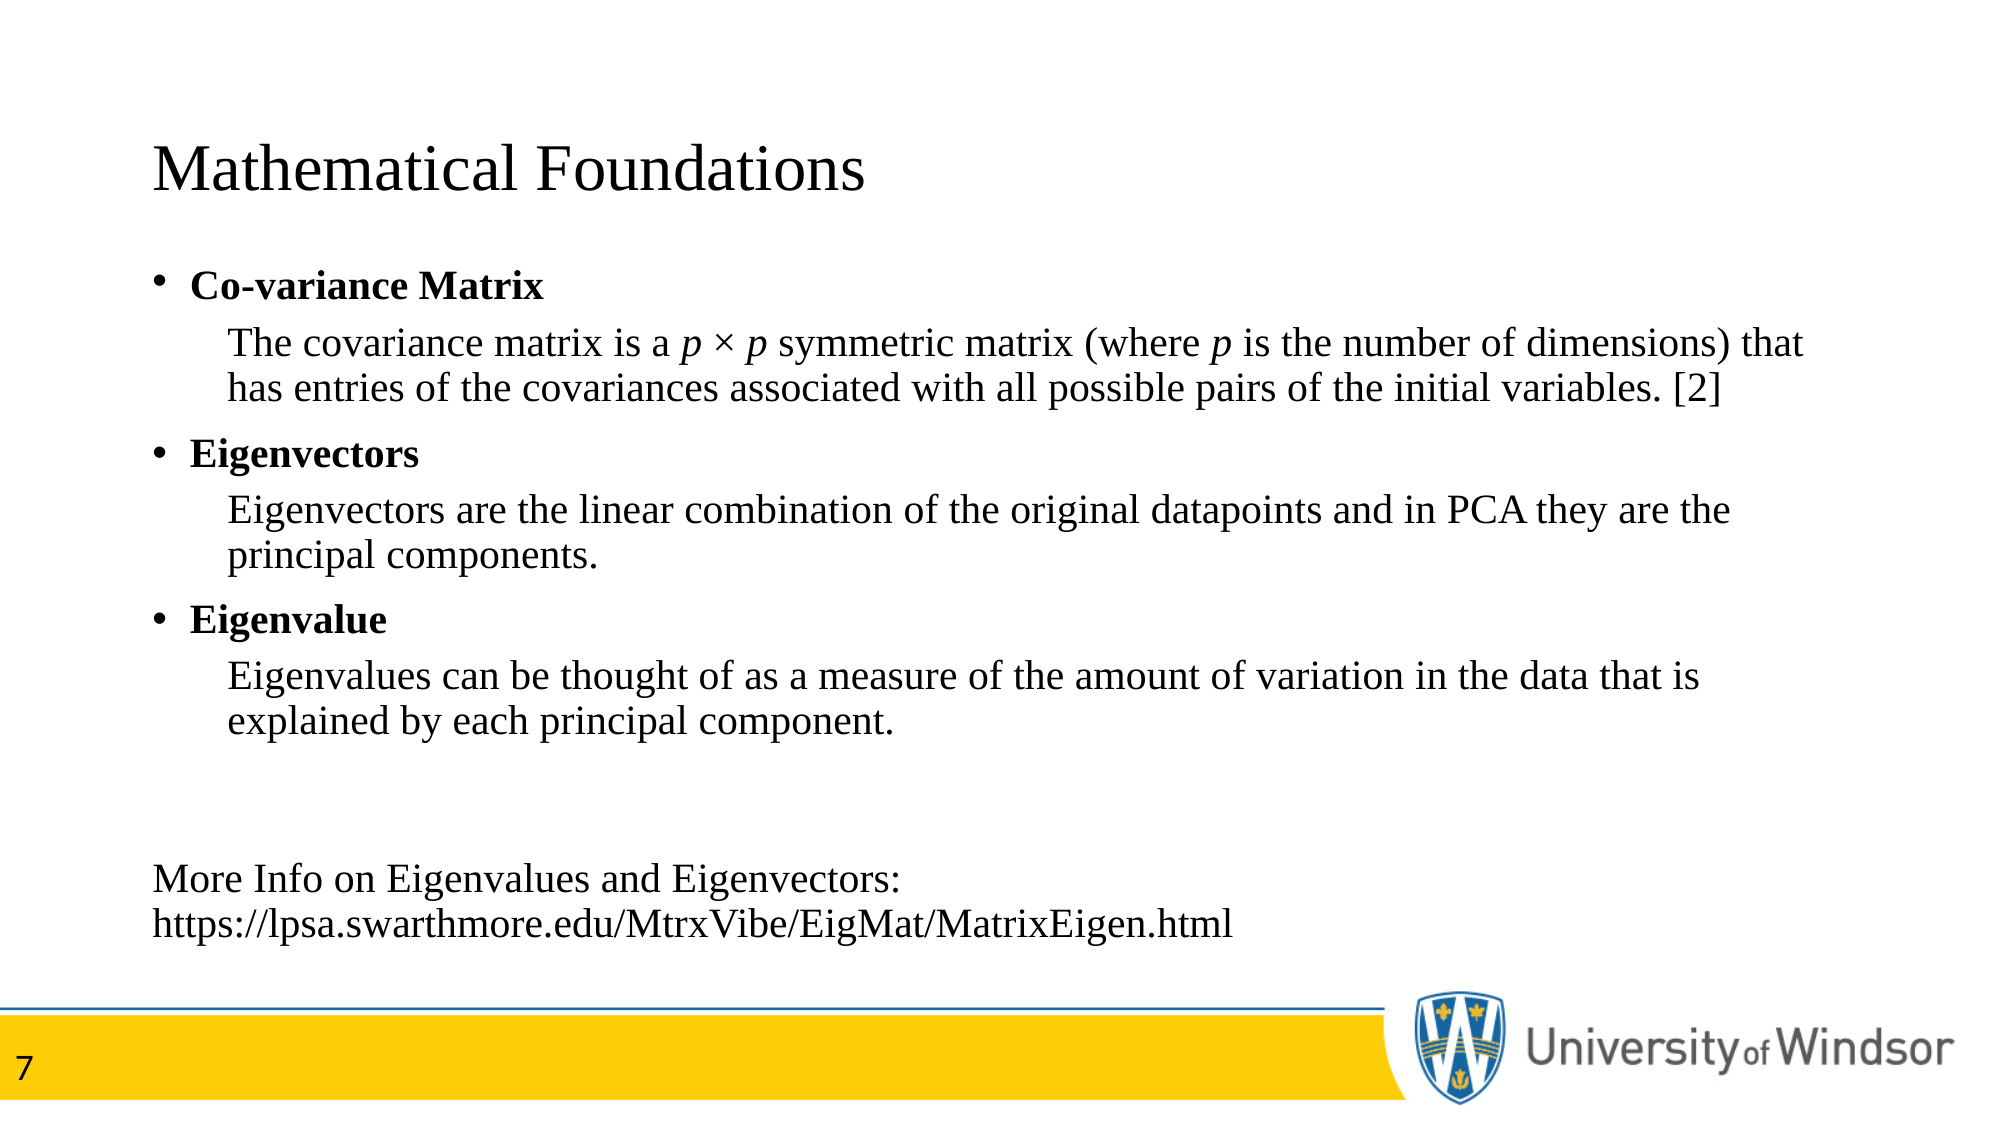

# Mathematical Foundations
Co-variance Matrix
The covariance matrix is a p × p symmetric matrix (where p is the number of dimensions) that has entries of the covariances associated with all possible pairs of the initial variables. [2]
Eigenvectors
Eigenvectors are the linear combination of the original datapoints and in PCA they are the principal components.
Eigenvalue
Eigenvalues can be thought of as a measure of the amount of variation in the data that is explained by each principal component.

More Info on Eigenvalues and Eigenvectors: https://lpsa.swarthmore.edu/MtrxVibe/EigMat/MatrixEigen.html
7